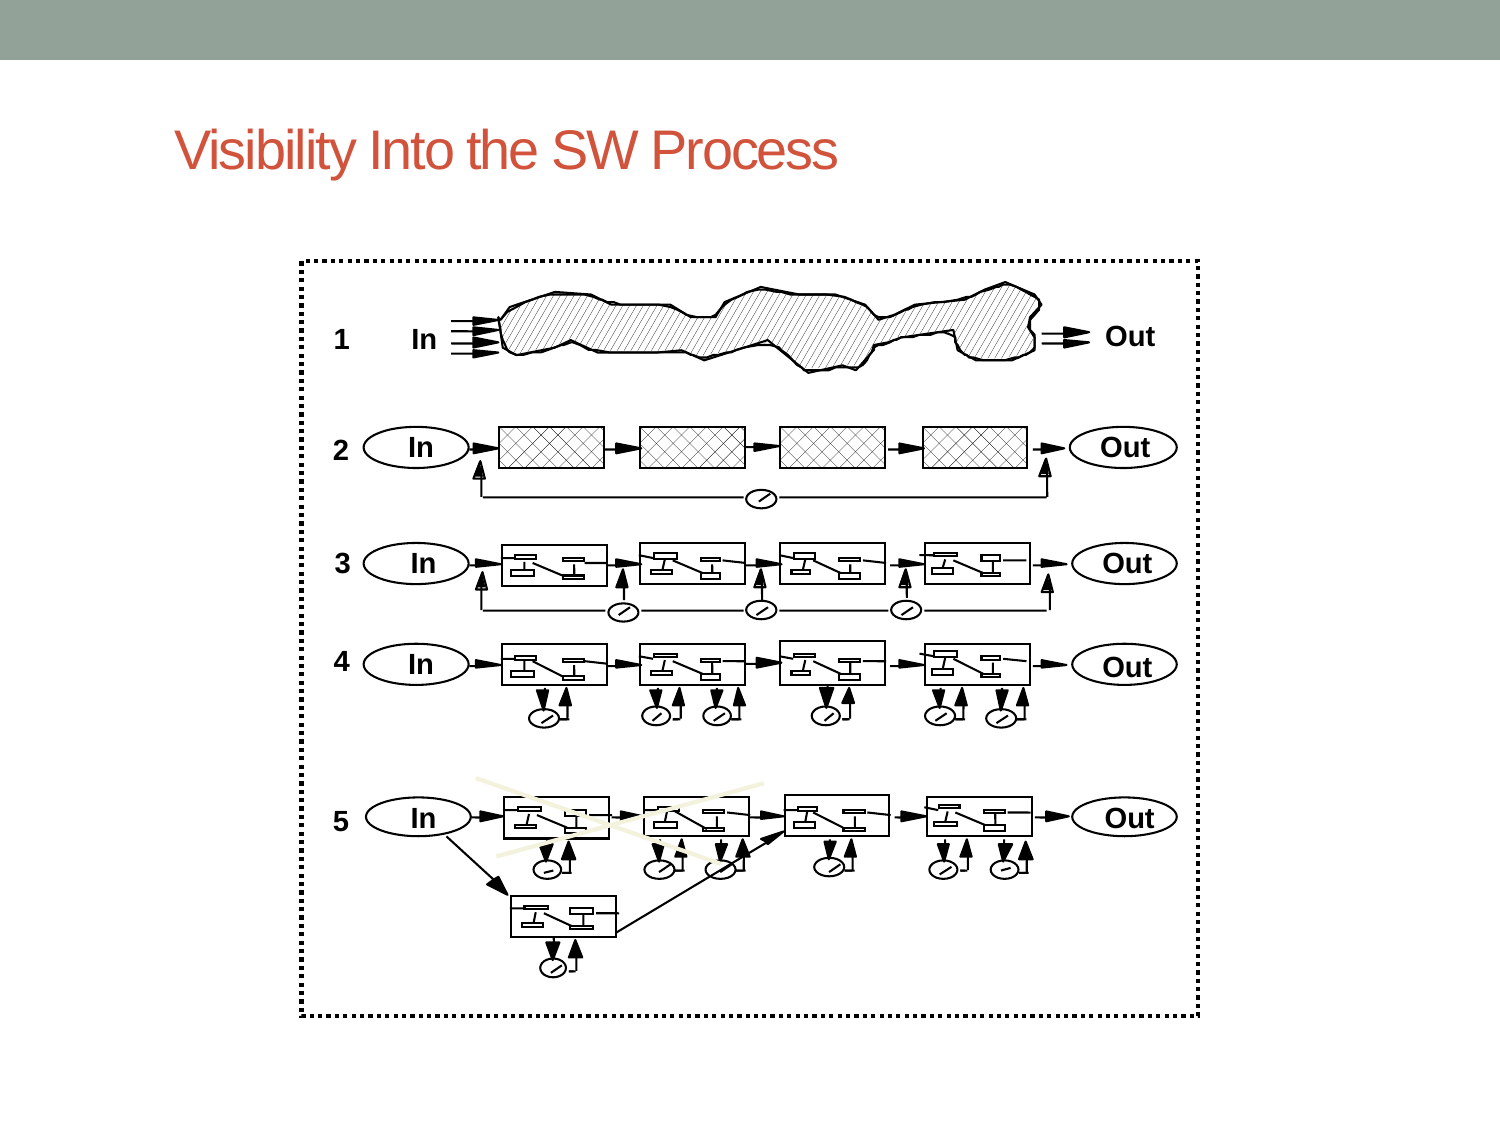

# Visibility Into the SW Process

Out
1
In

In
Out

2

3
In
Out

4

In

Out

In
Out

5